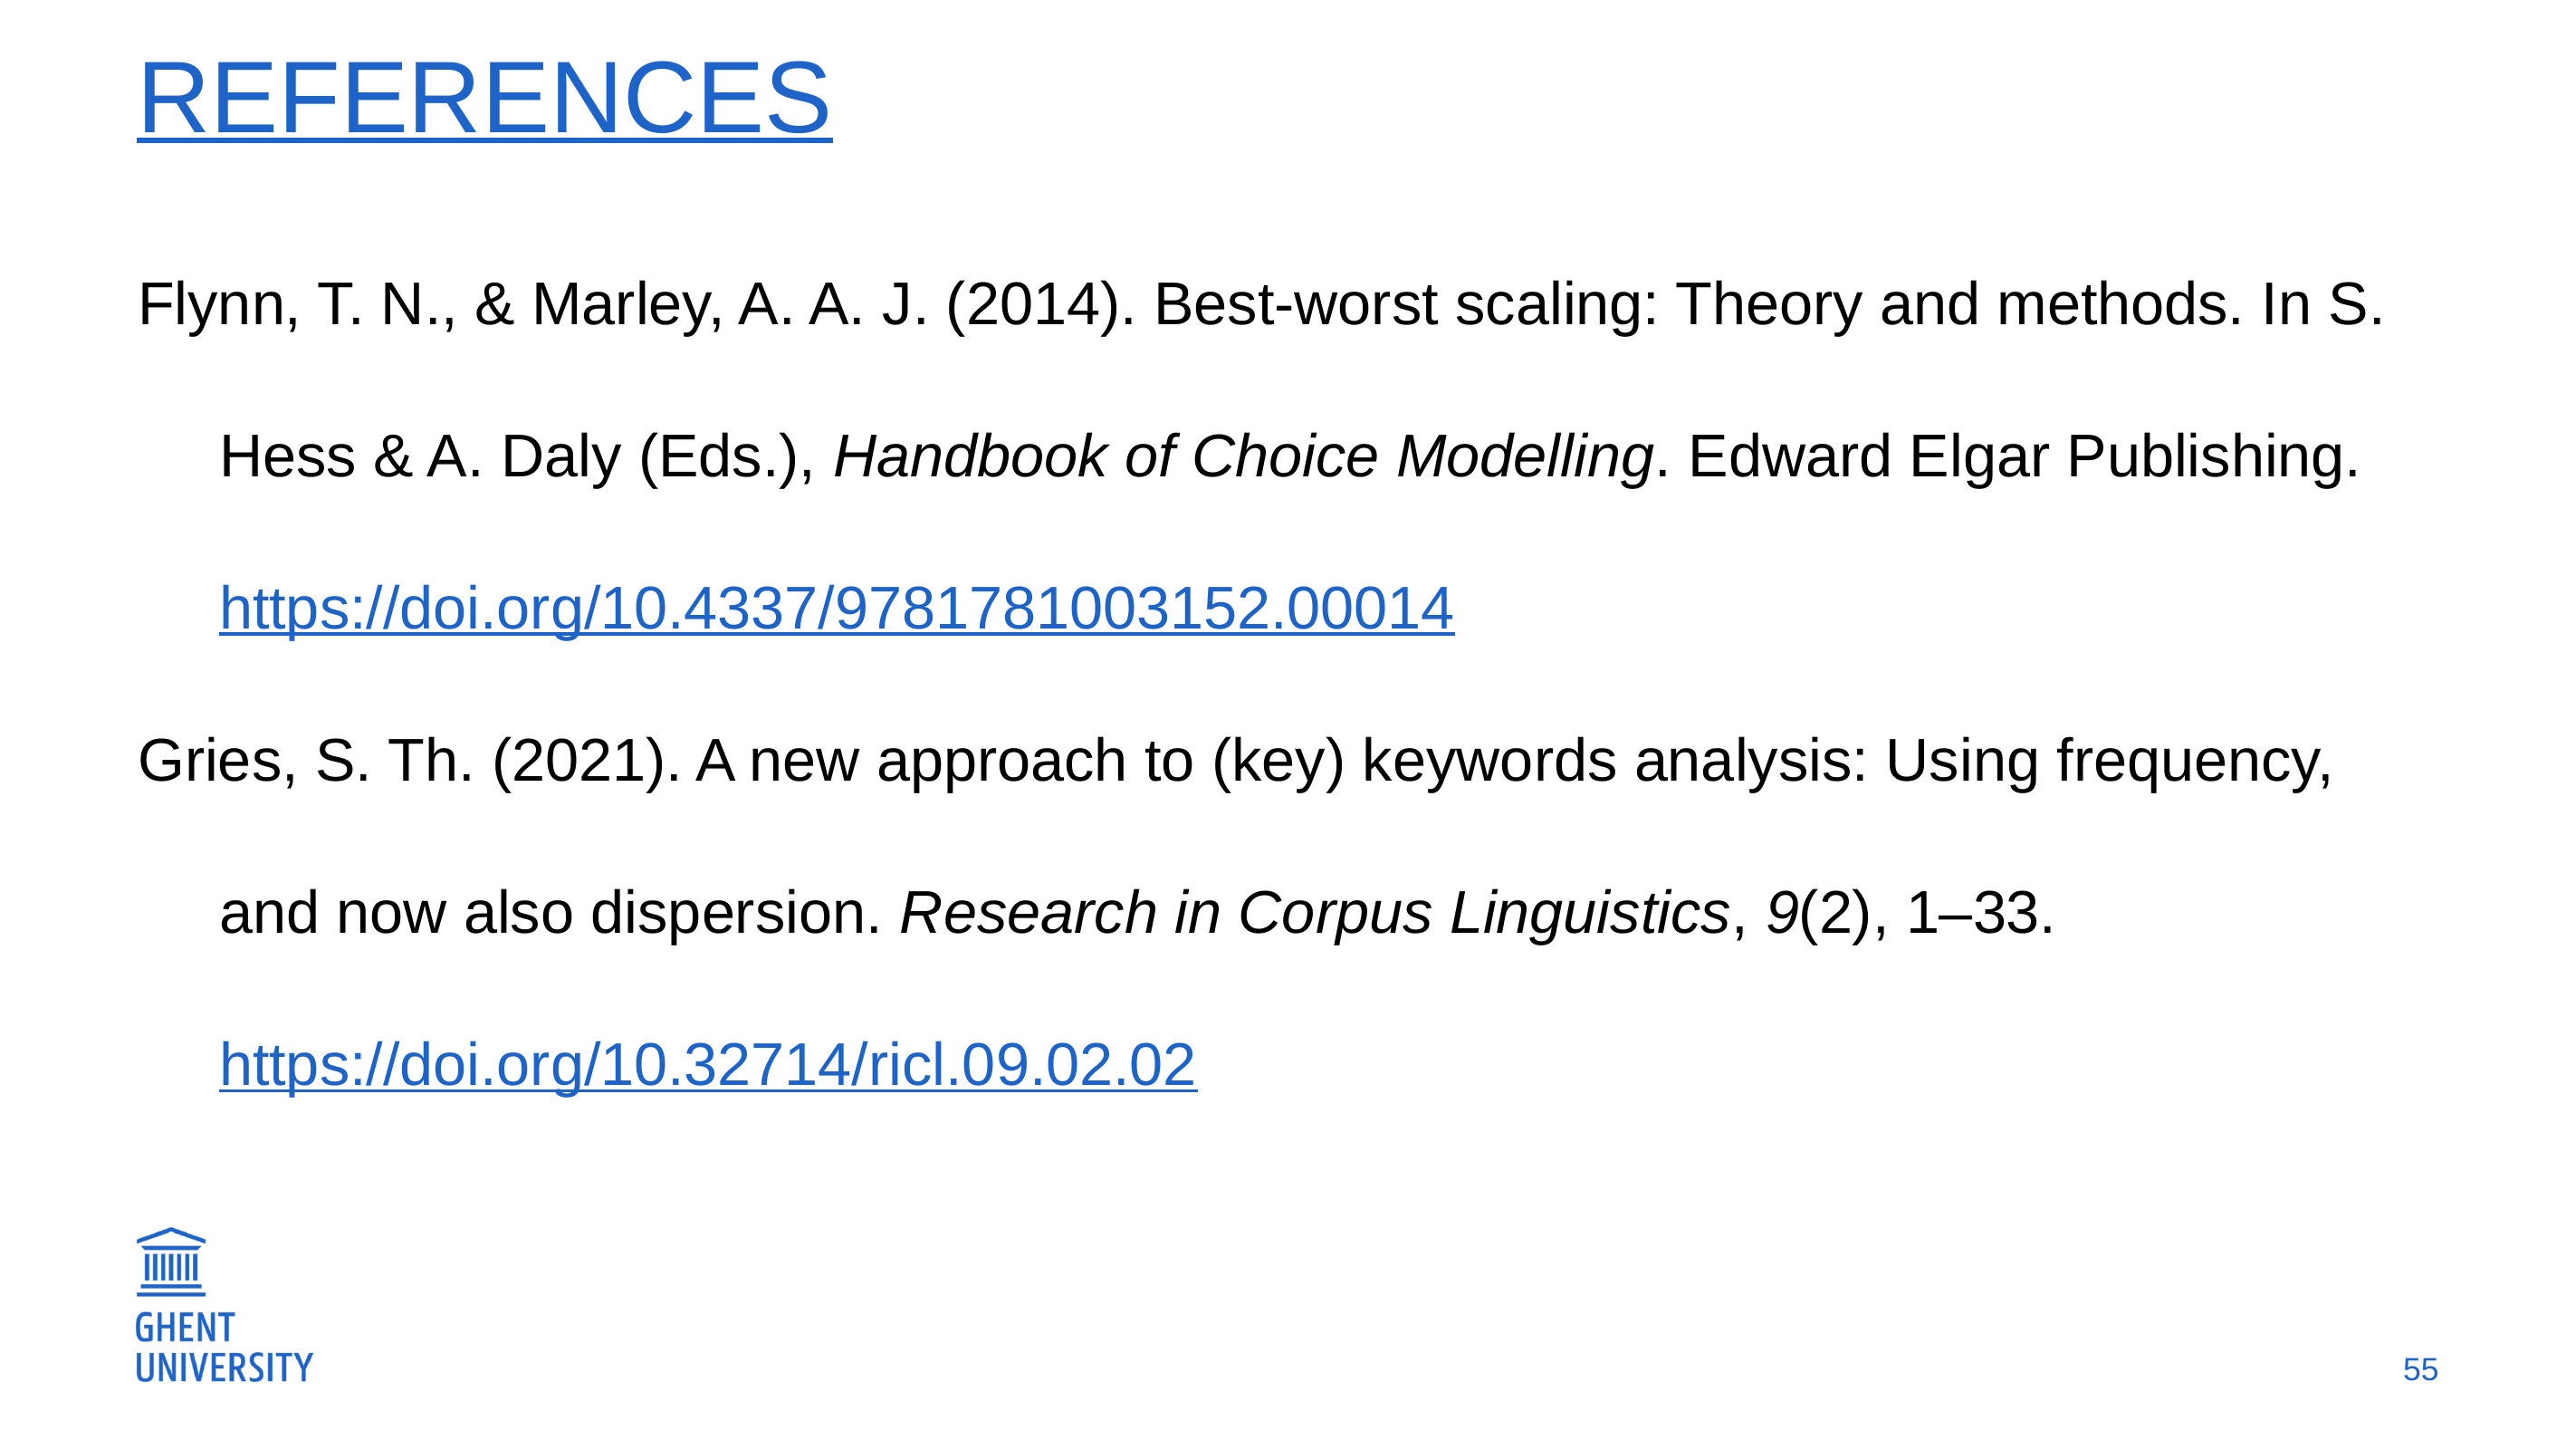

# REferences
Flynn, T. N., & Marley, A. A. J. (2014). Best-worst scaling: Theory and methods. In S. Hess & A. Daly (Eds.), Handbook of Choice Modelling. Edward Elgar Publishing. https://doi.org/10.4337/9781781003152.00014
Gries, S. Th. (2021). A new approach to (key) keywords analysis: Using frequency, and now also dispersion. Research in Corpus Linguistics, 9(2), 1–33. https://doi.org/10.32714/ricl.09.02.02
55